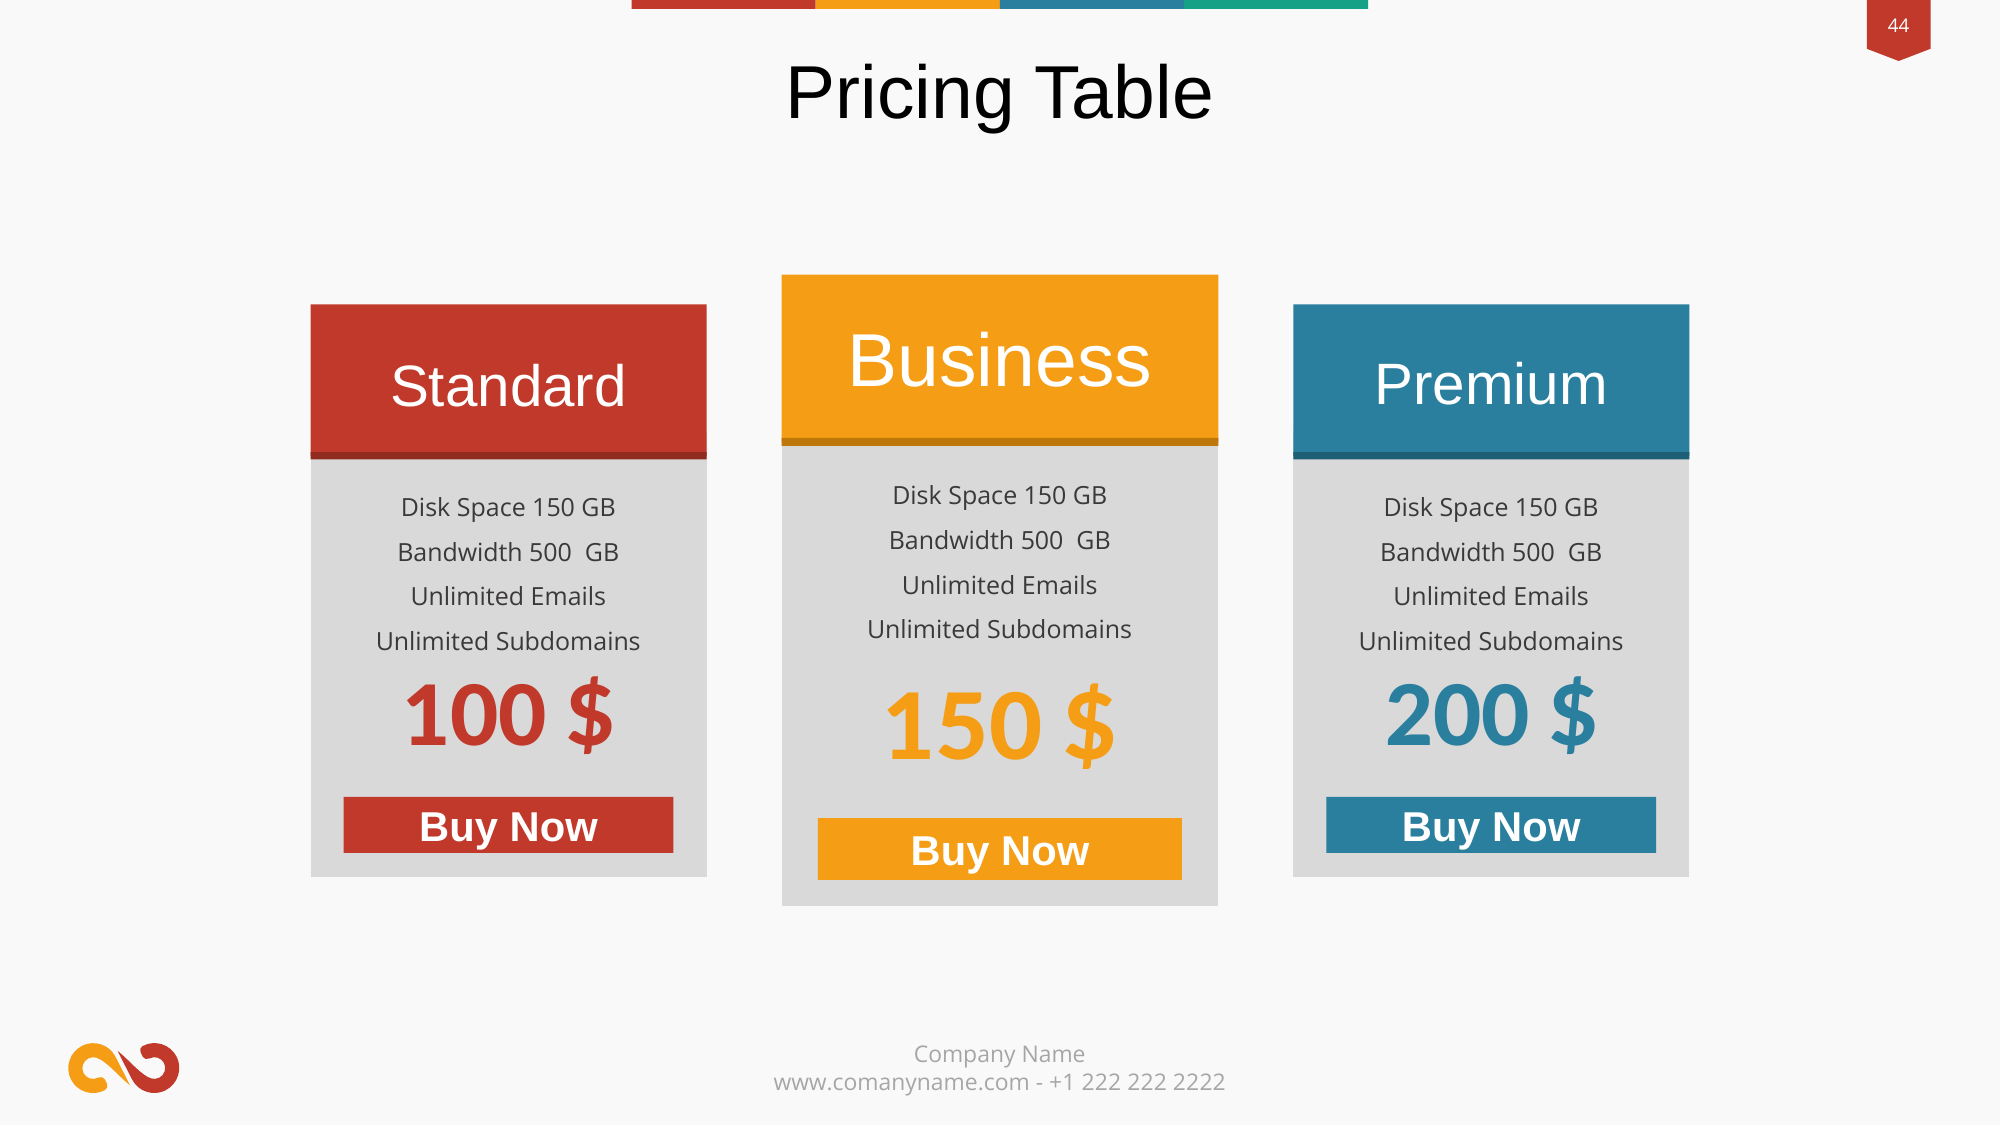

Pricing Table

Business

Disk Space 150 GB
Bandwidth 500  GB
Unlimited Emails
Unlimited Subdomains
150 $
Buy Now

Standard

Disk Space 150 GB
Bandwidth 500  GB
Unlimited Emails
Unlimited Subdomains
100 $
Buy Now

Premium

Disk Space 150 GB
Bandwidth 500  GB
Unlimited Emails
Unlimited Subdomains
200 $
Buy Now